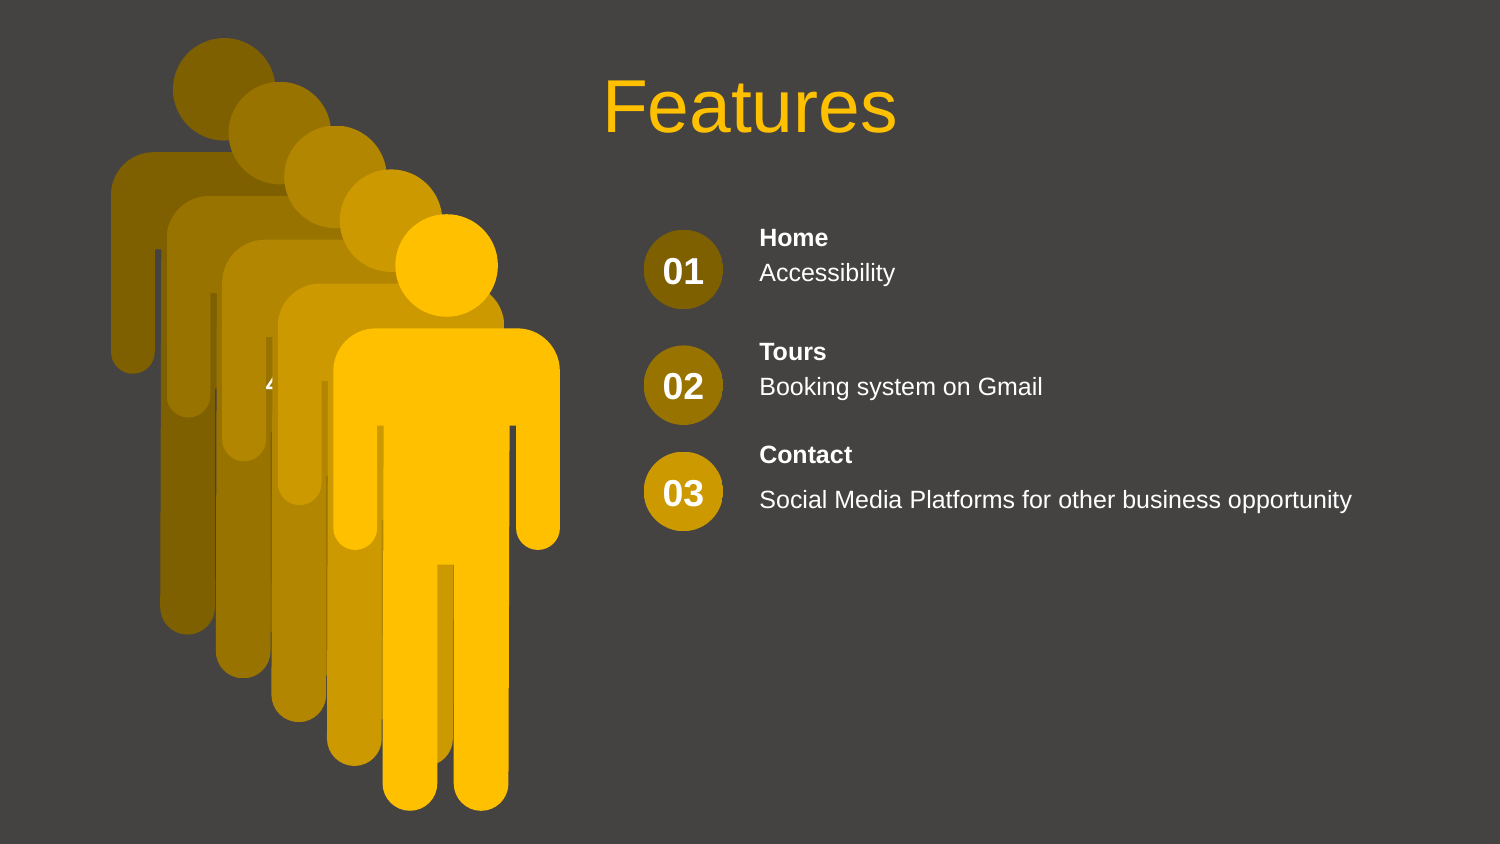

-40

Features
Home
Accessibility

01
Tours
Booking system on Gmail

02
Contact
Social Media Platforms for other business opportunity

03